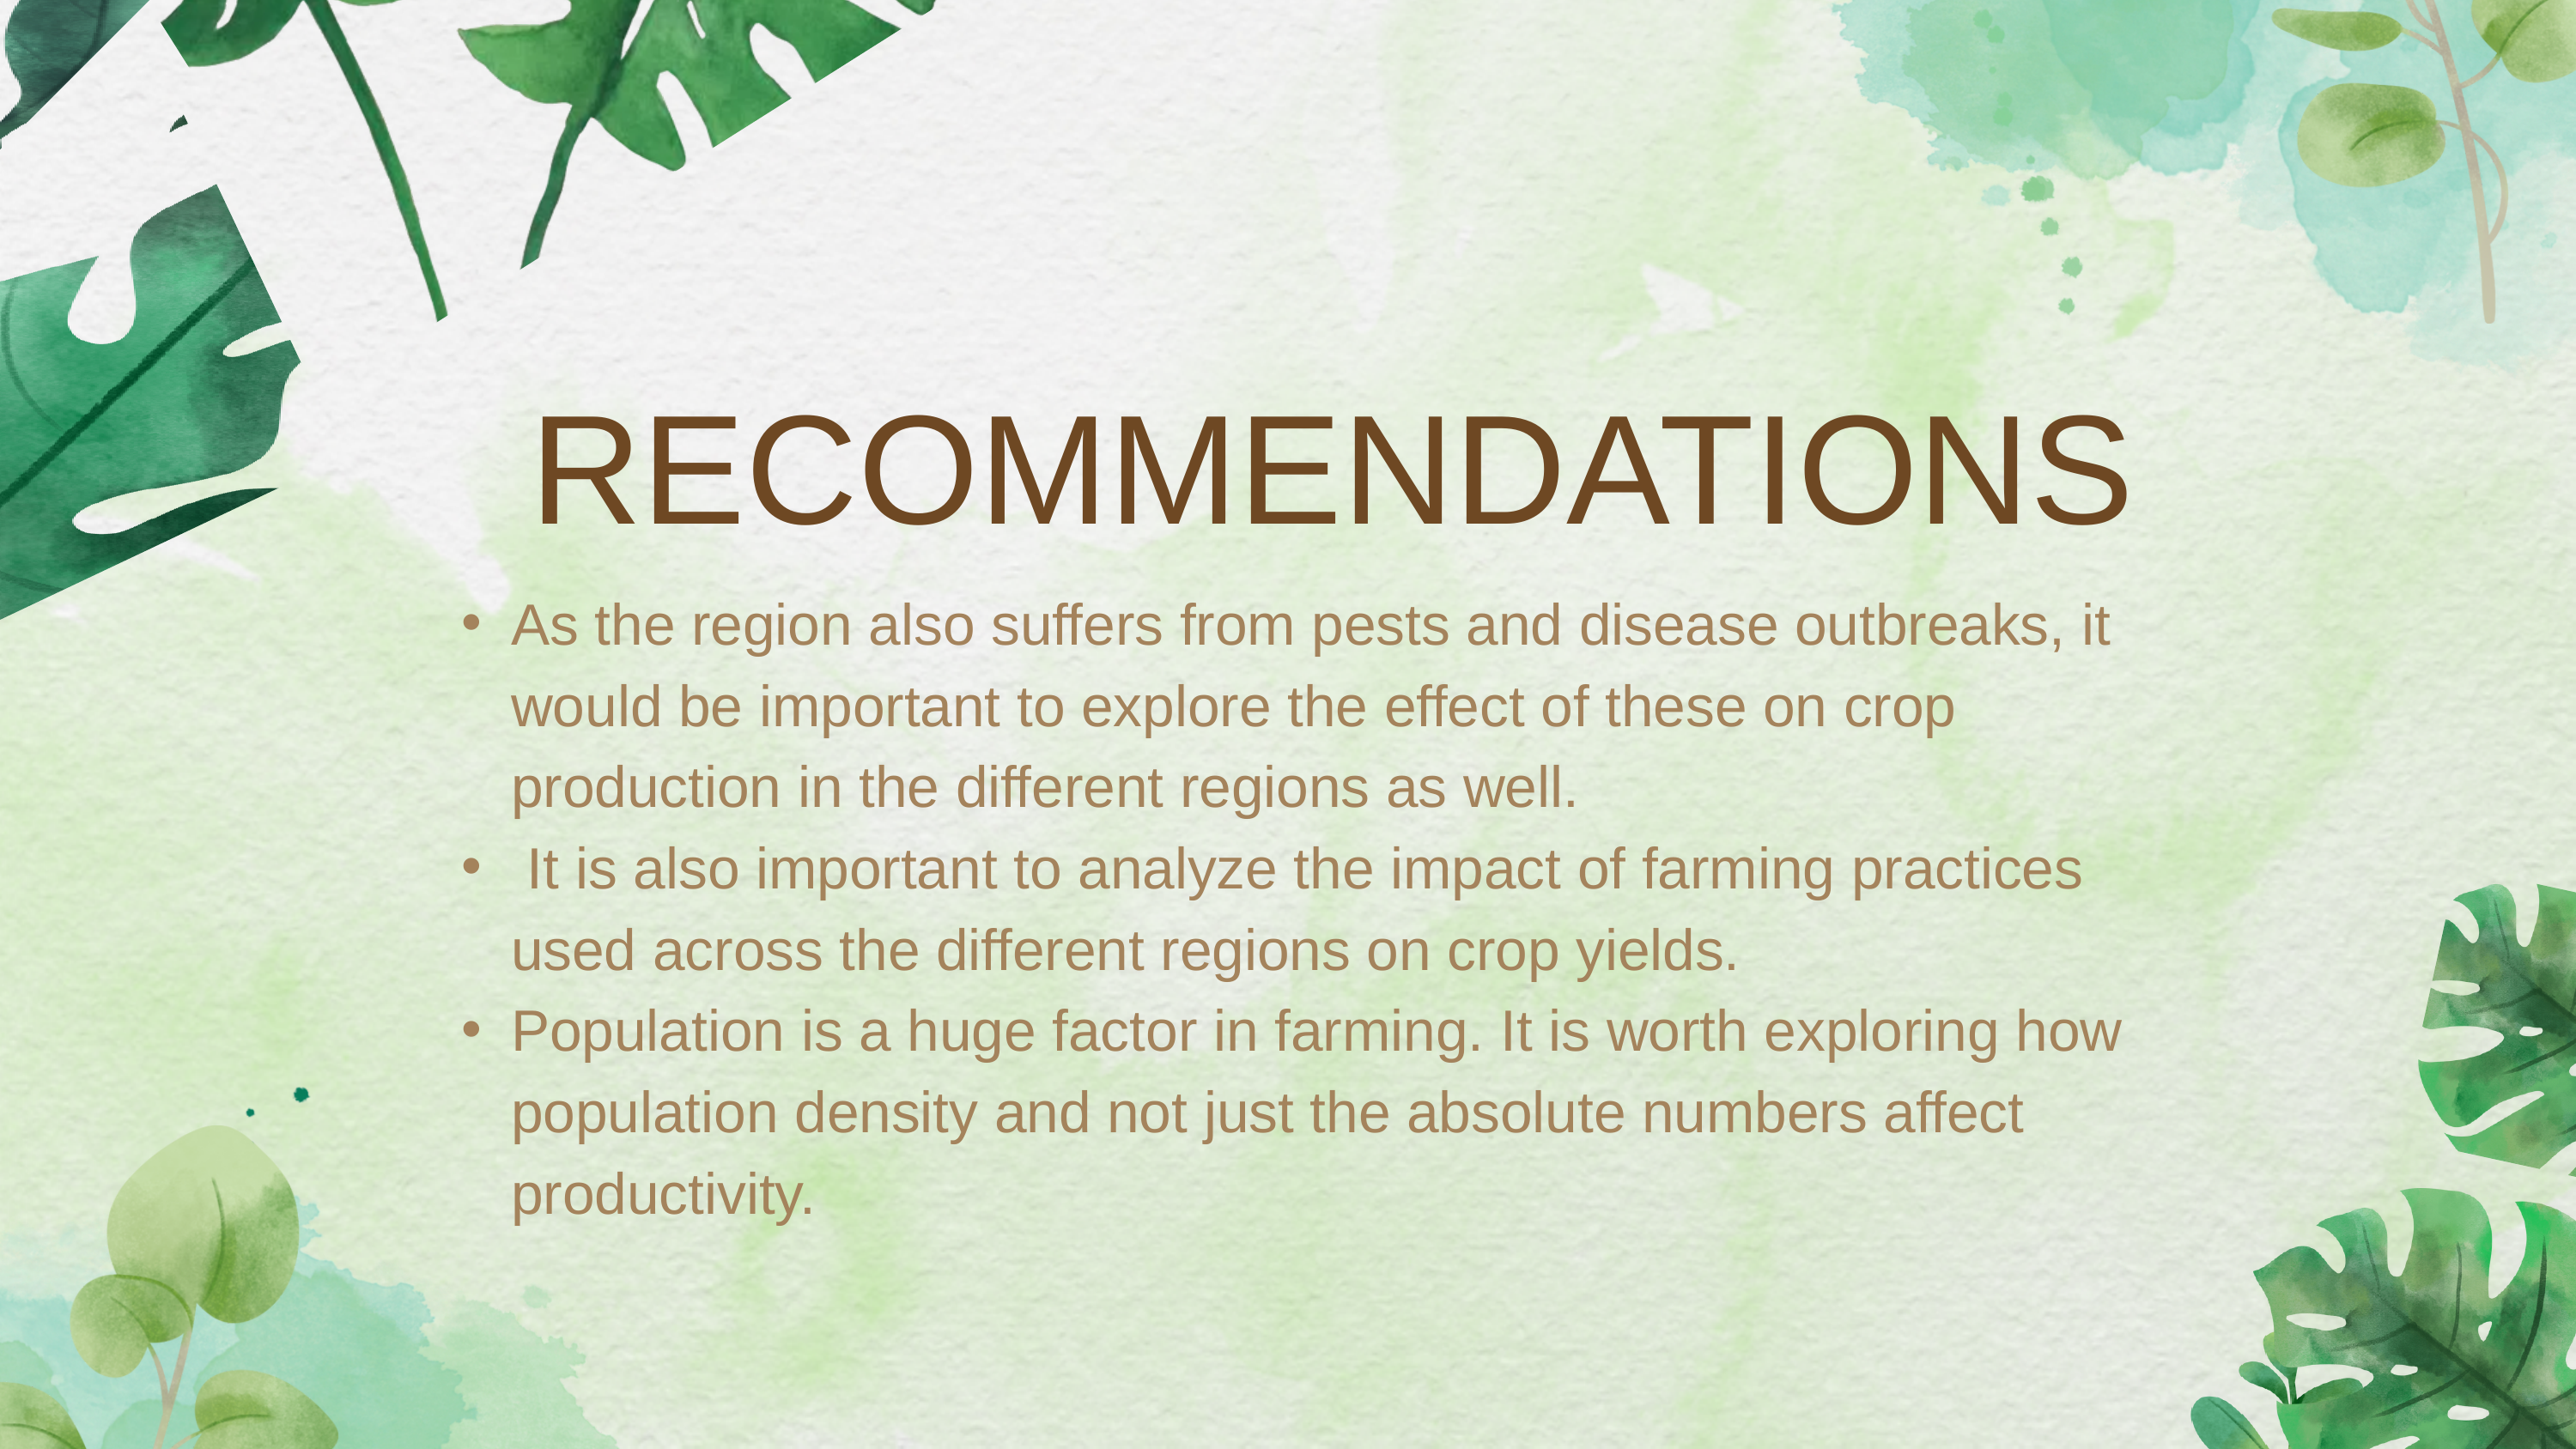

RECOMMENDATIONS
As the region also suffers from pests and disease outbreaks, it would be important to explore the effect of these on crop production in the different regions as well.
 It is also important to analyze the impact of farming practices used across the different regions on crop yields.
Population is a huge factor in farming. It is worth exploring how population density and not just the absolute numbers affect productivity.